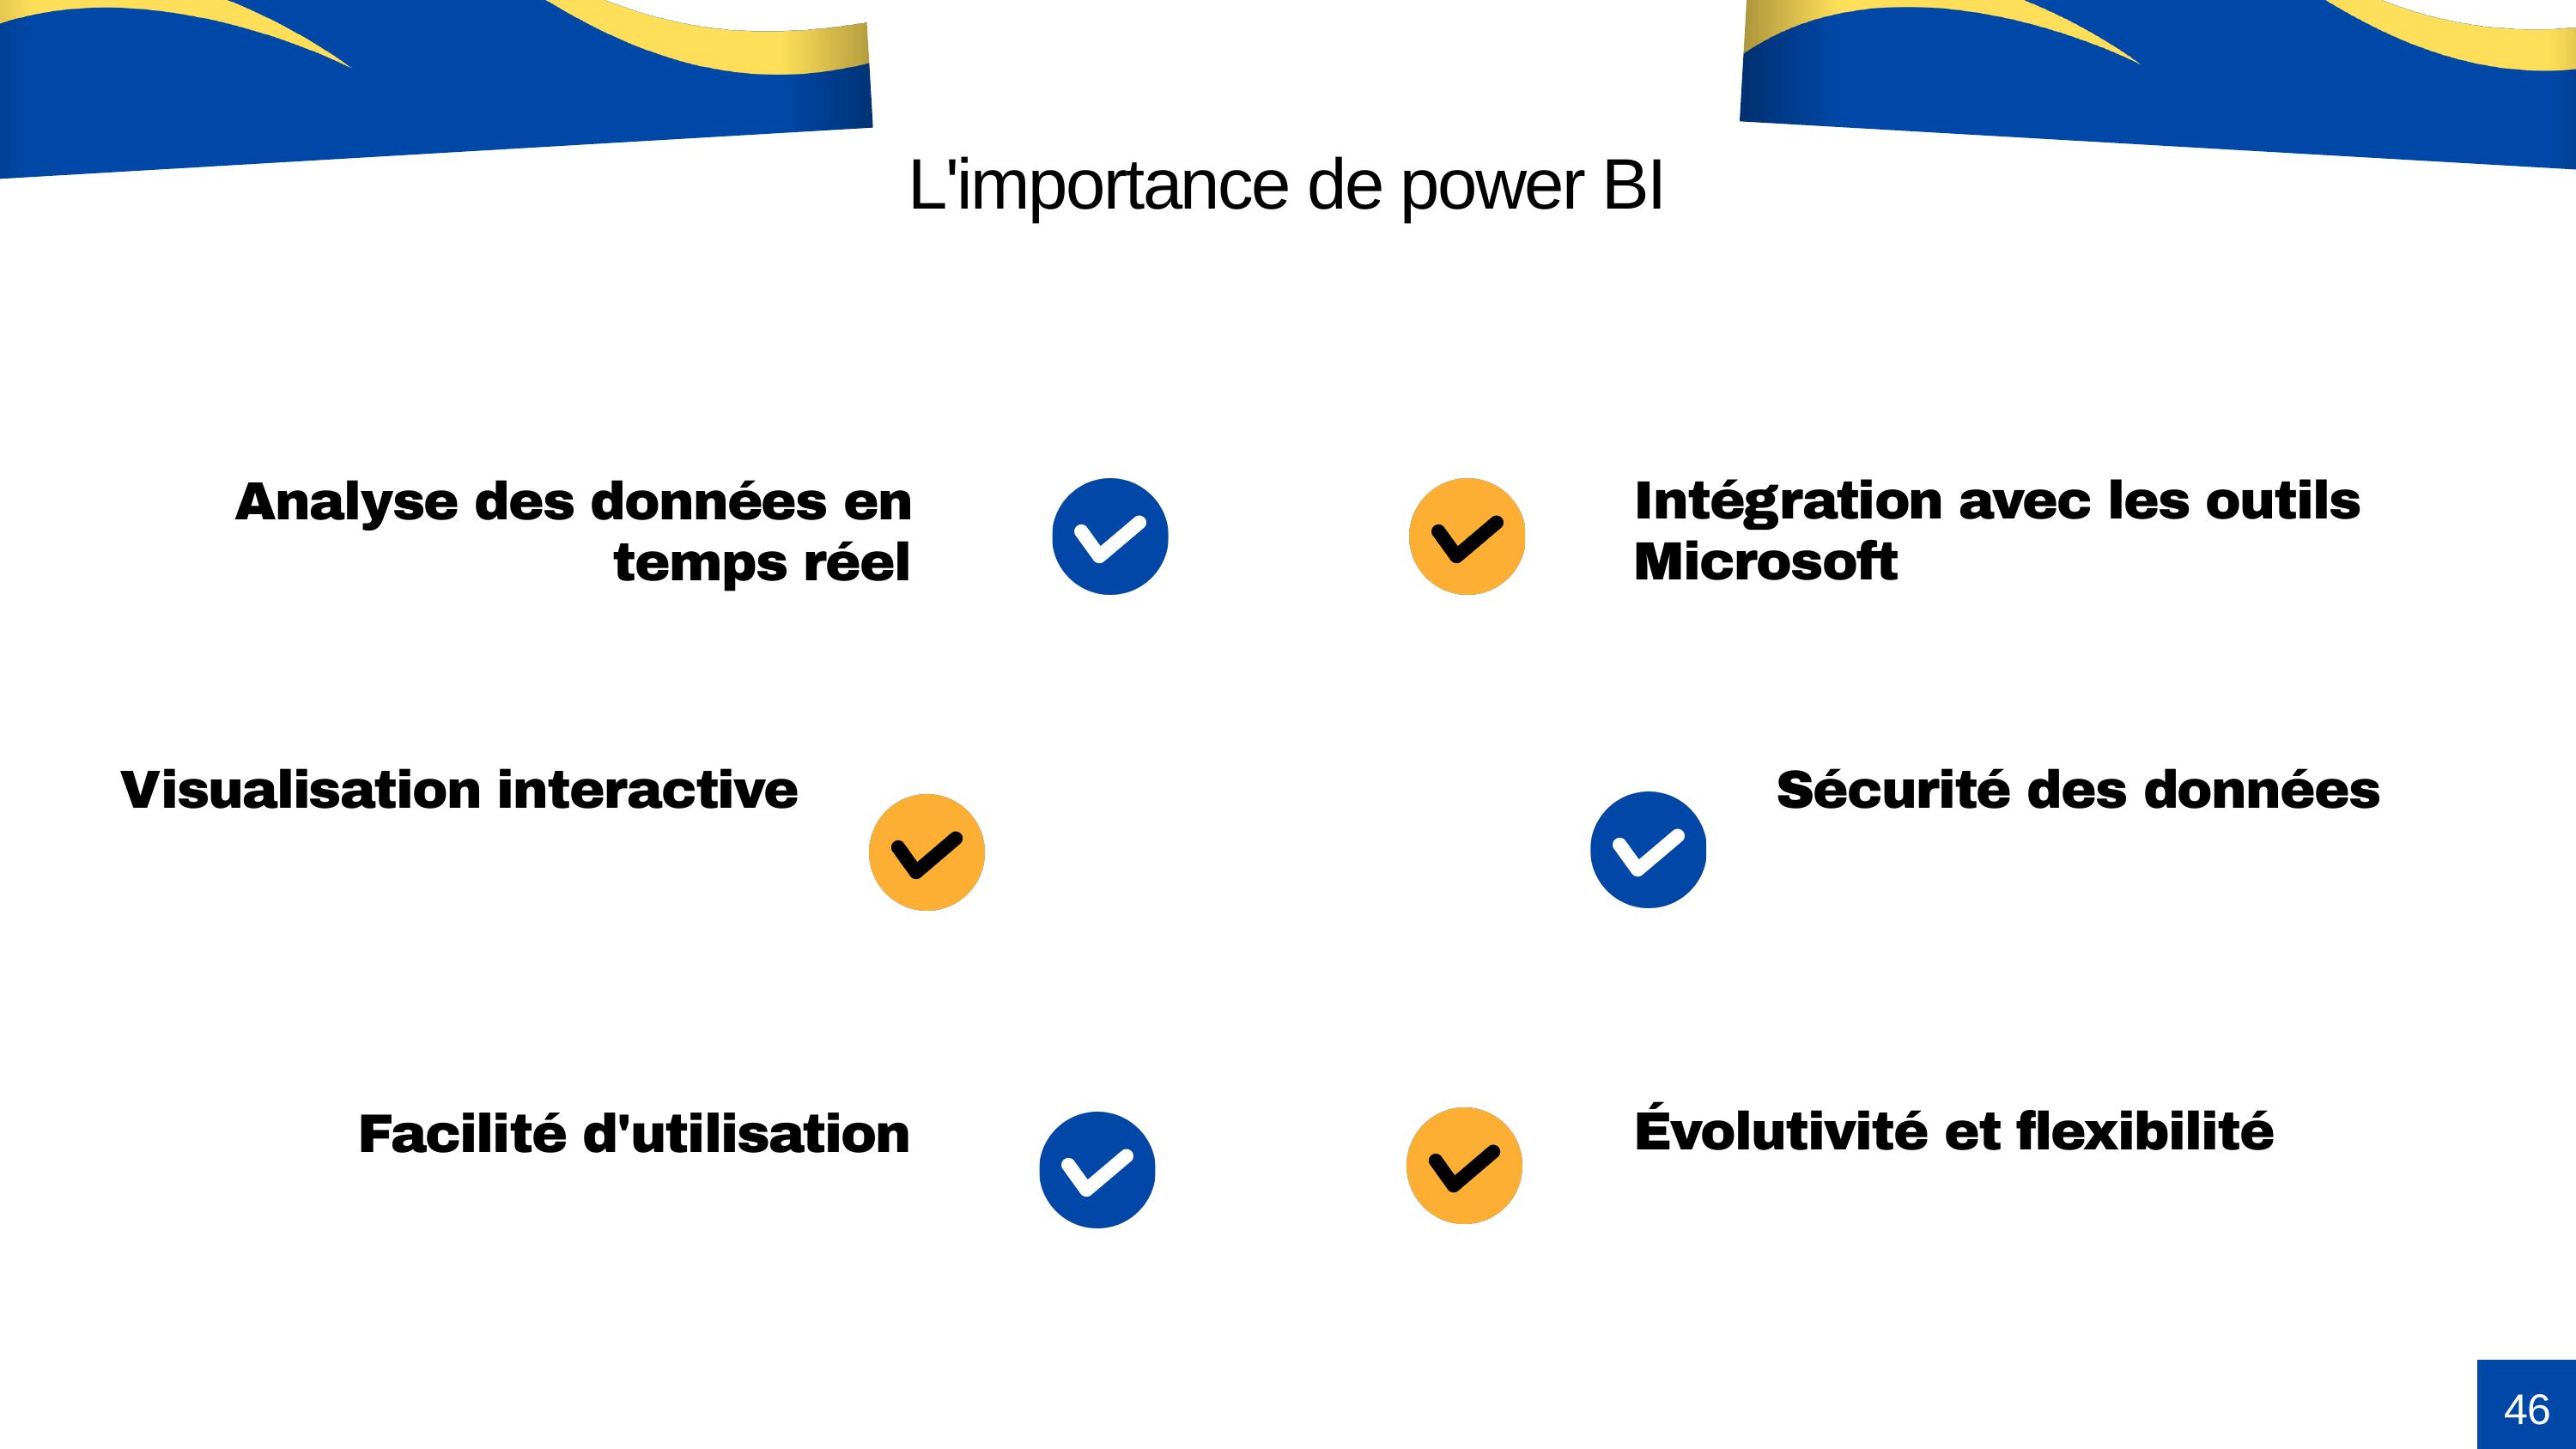

L'importance de power BI
Intégration avec les outils Microsoft
Analyse des données en temps réel

Visualisation interactive
Sécurité des données

Évolutivité et flexibilité
Facilité d'utilisation

46